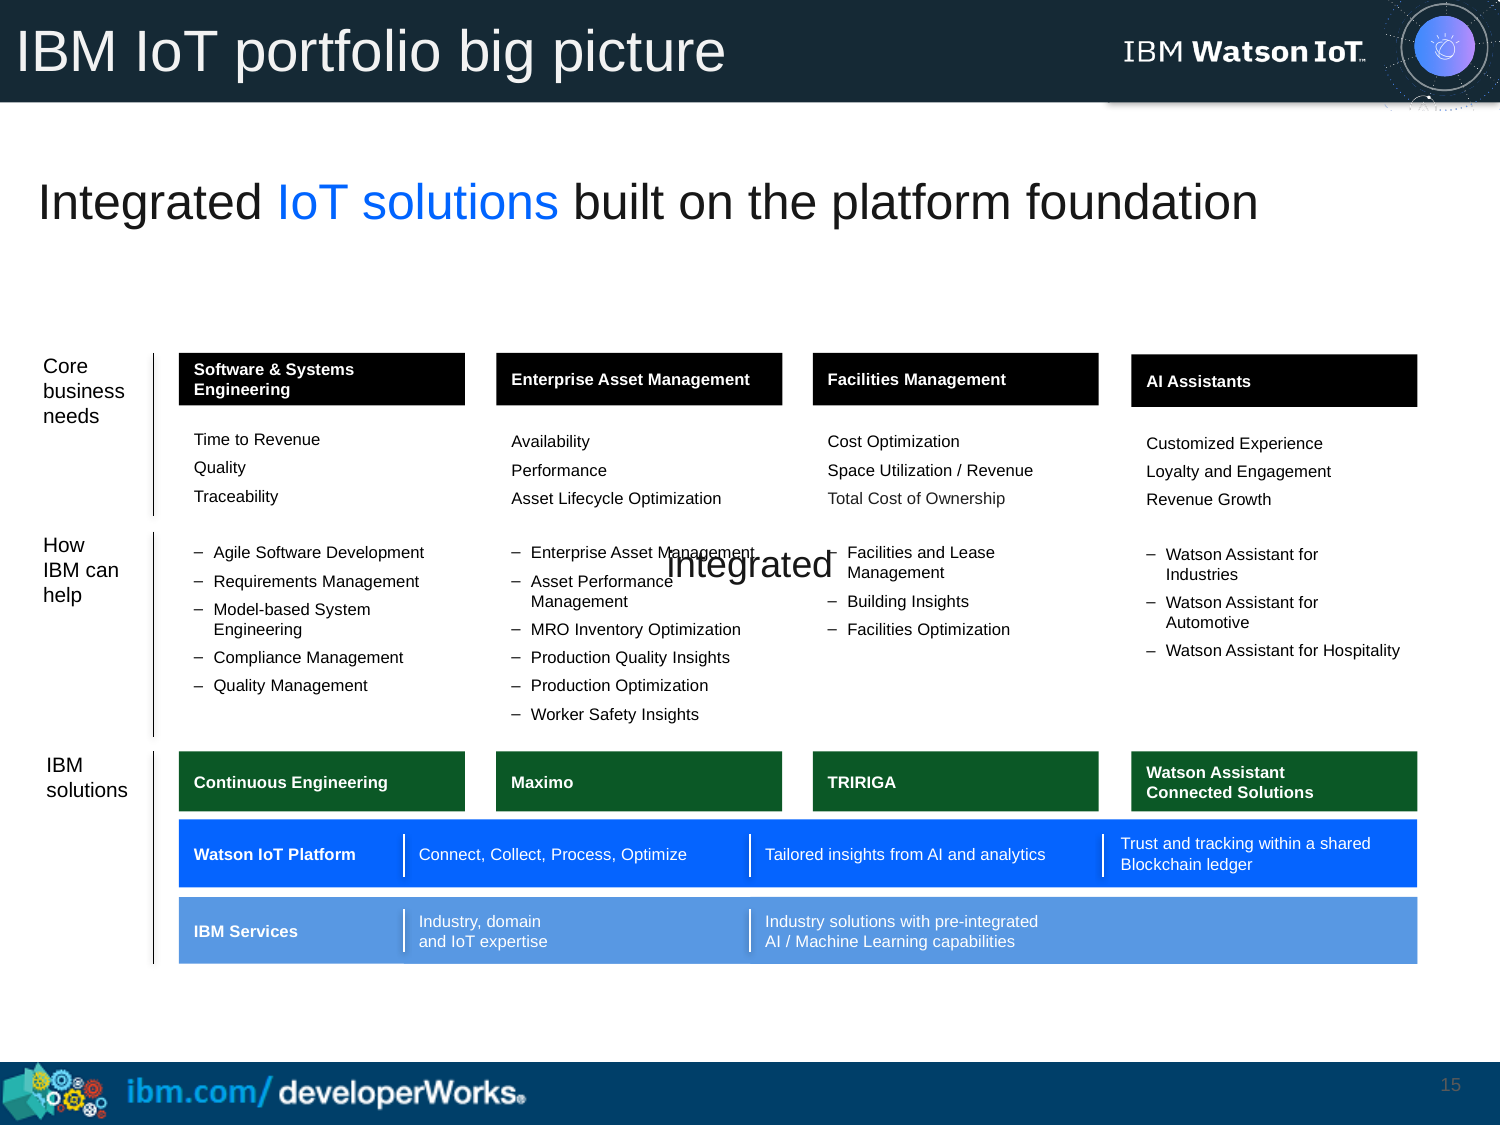

# IBM IoT portfolio big picture
Integrated IoT solutions built on the platform foundation
Software & Systems Engineering
Enterprise Asset Management
Facilities Management
Core business needs
AI Assistants
Time to Revenue
Quality
Traceability
Availability
Performance
Asset Lifecycle Optimization

Cost Optimization
Space Utilization / Revenue
Total Cost of Ownership
Customized Experience
Loyalty and Engagement
Revenue Growth
Enterprise Asset Management
Asset Performance Management
MRO Inventory Optimization
Production Quality Insights
Production Optimization
Worker Safety Insights
Facilities and Lease Management
Building Insights
Facilities Optimization
How IBM can help
Agile Software Development
Requirements Management
Model-based System Engineering
Compliance Management
Quality Management
integrated
Watson Assistant for
Industries
Watson Assistant for Automotive
Watson Assistant for Hospitality
IBM solutions
Continuous Engineering
Maximo
TRIRIGA
Watson Assistant
Connected Solutions
Watson IoT Platform
Tailored insights from AI and analytics
Trust and tracking within a shared Blockchain ledger
Connect, Collect, Process, Optimize
Industry solutions with pre-integrated
AI / Machine Learning capabilities
IBM Services
Industry, domain
and IoT expertise
15